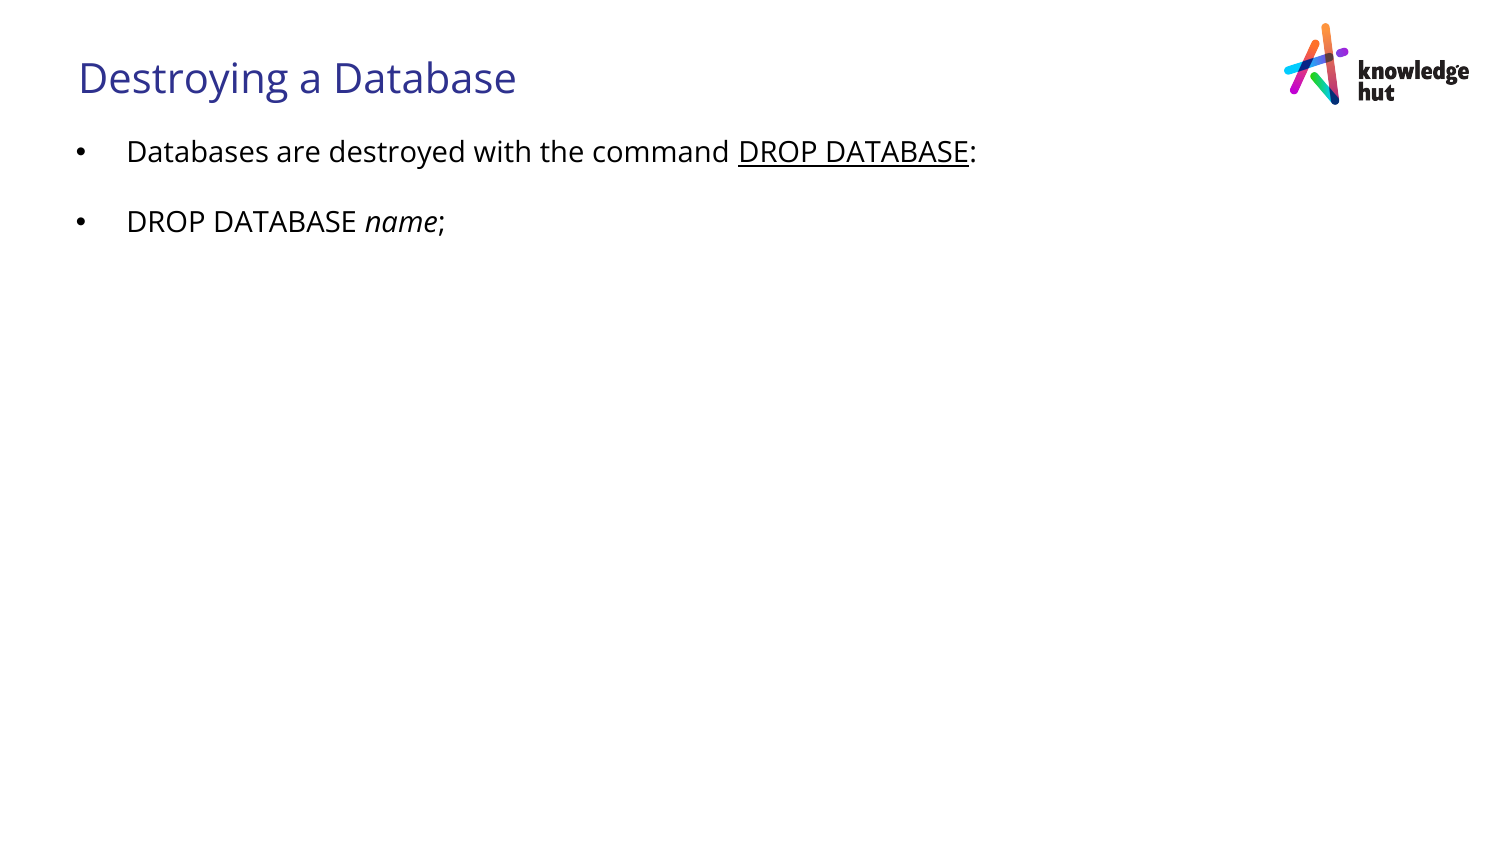

Destroying a Database
  Databases are destroyed with the command DROP DATABASE:

  DROP DATABASE name;